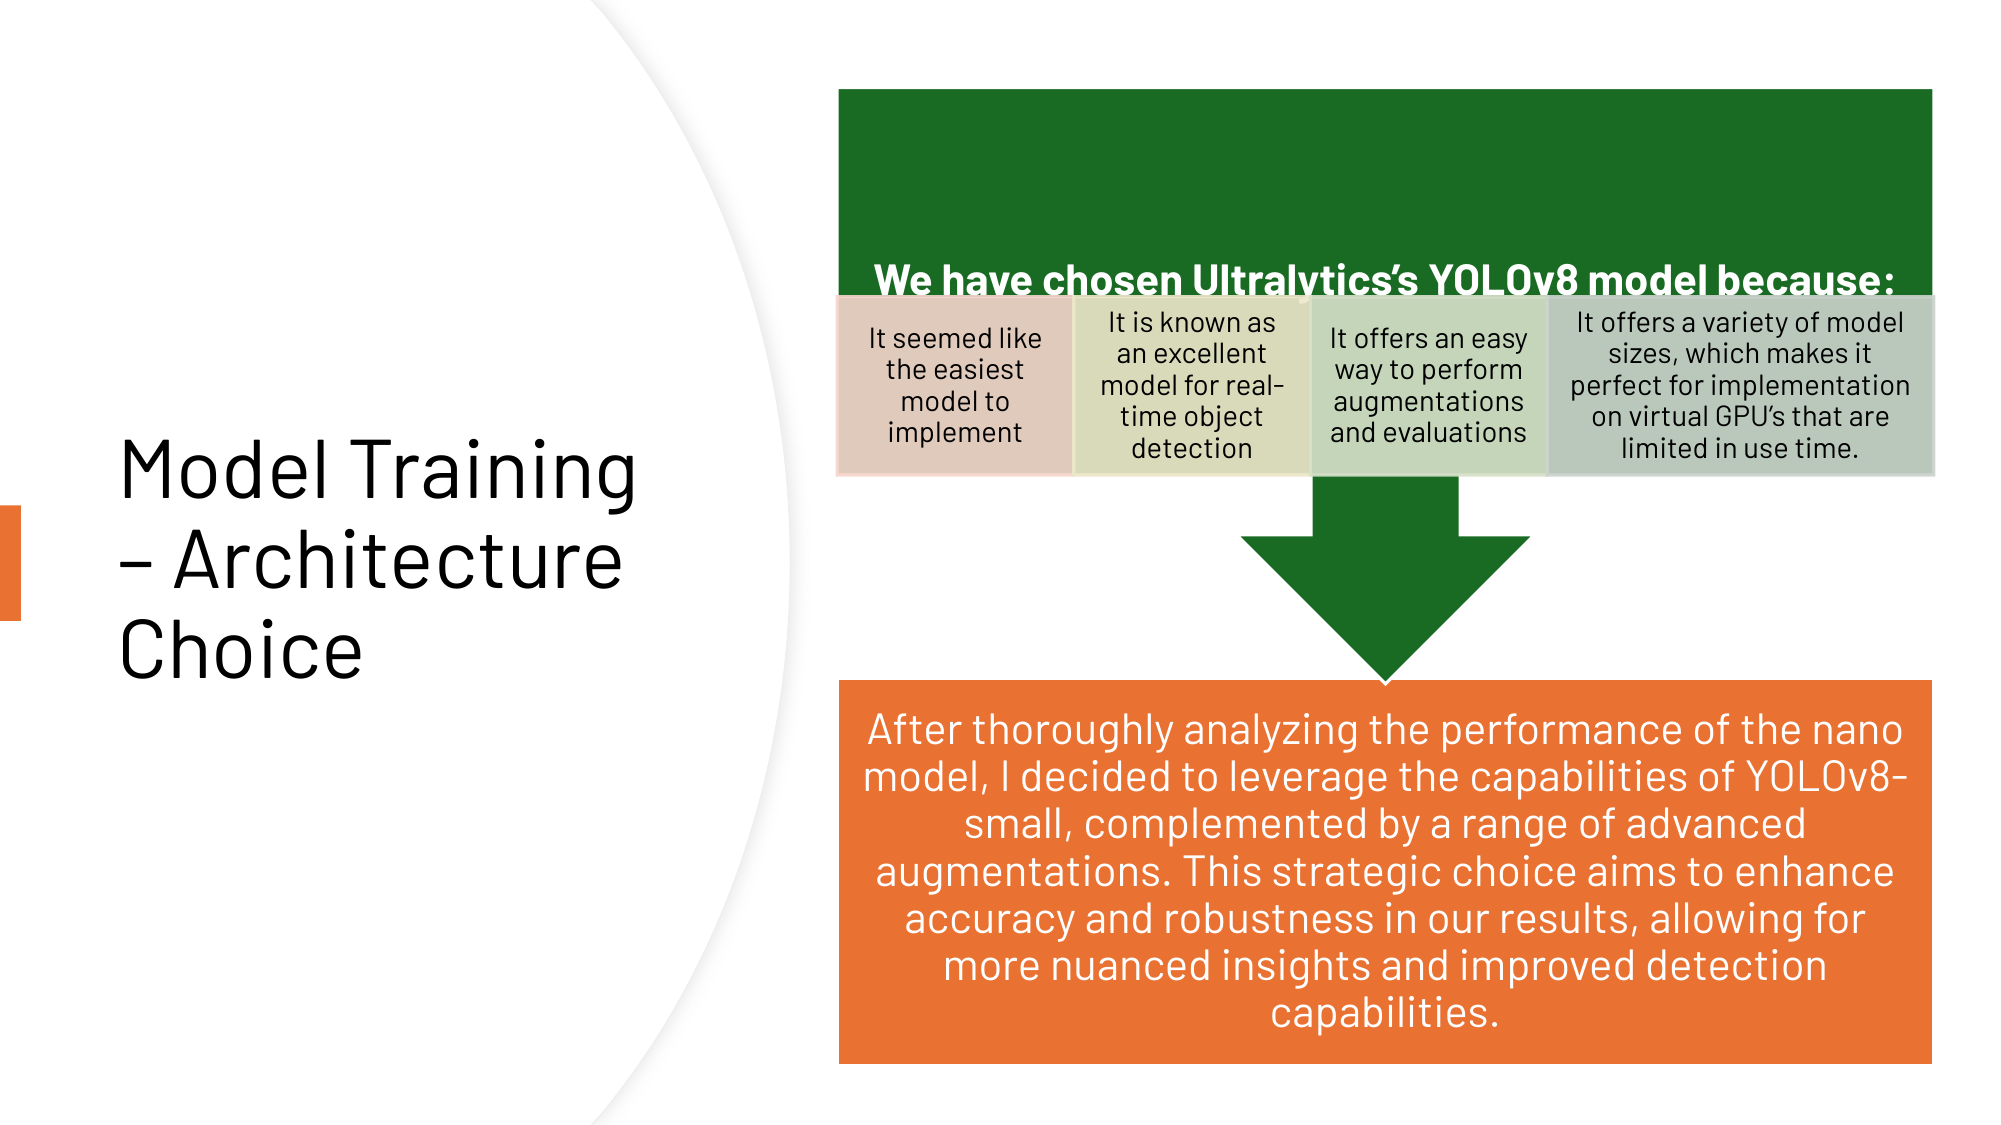

After thoroughly analyzing the performance of the nano model, I decided to leverage the capabilities of YOLOv8-small, complemented by a range of advanced augmentations. This strategic choice aims to enhance accuracy and robustness in our results, allowing for more nuanced insights and improved detection capabilities.
We have chosen Ultralytics’s YOLOv8 model because:
It seemed like the easiest model to implement
It is known as an excellent model for real-time object detection
It offers an easy way to perform augmentations and evaluations
It offers a variety of model sizes, which makes it perfect for implementation on virtual GPU’s that are limited in use time.
# Model Training – Architecture Choice